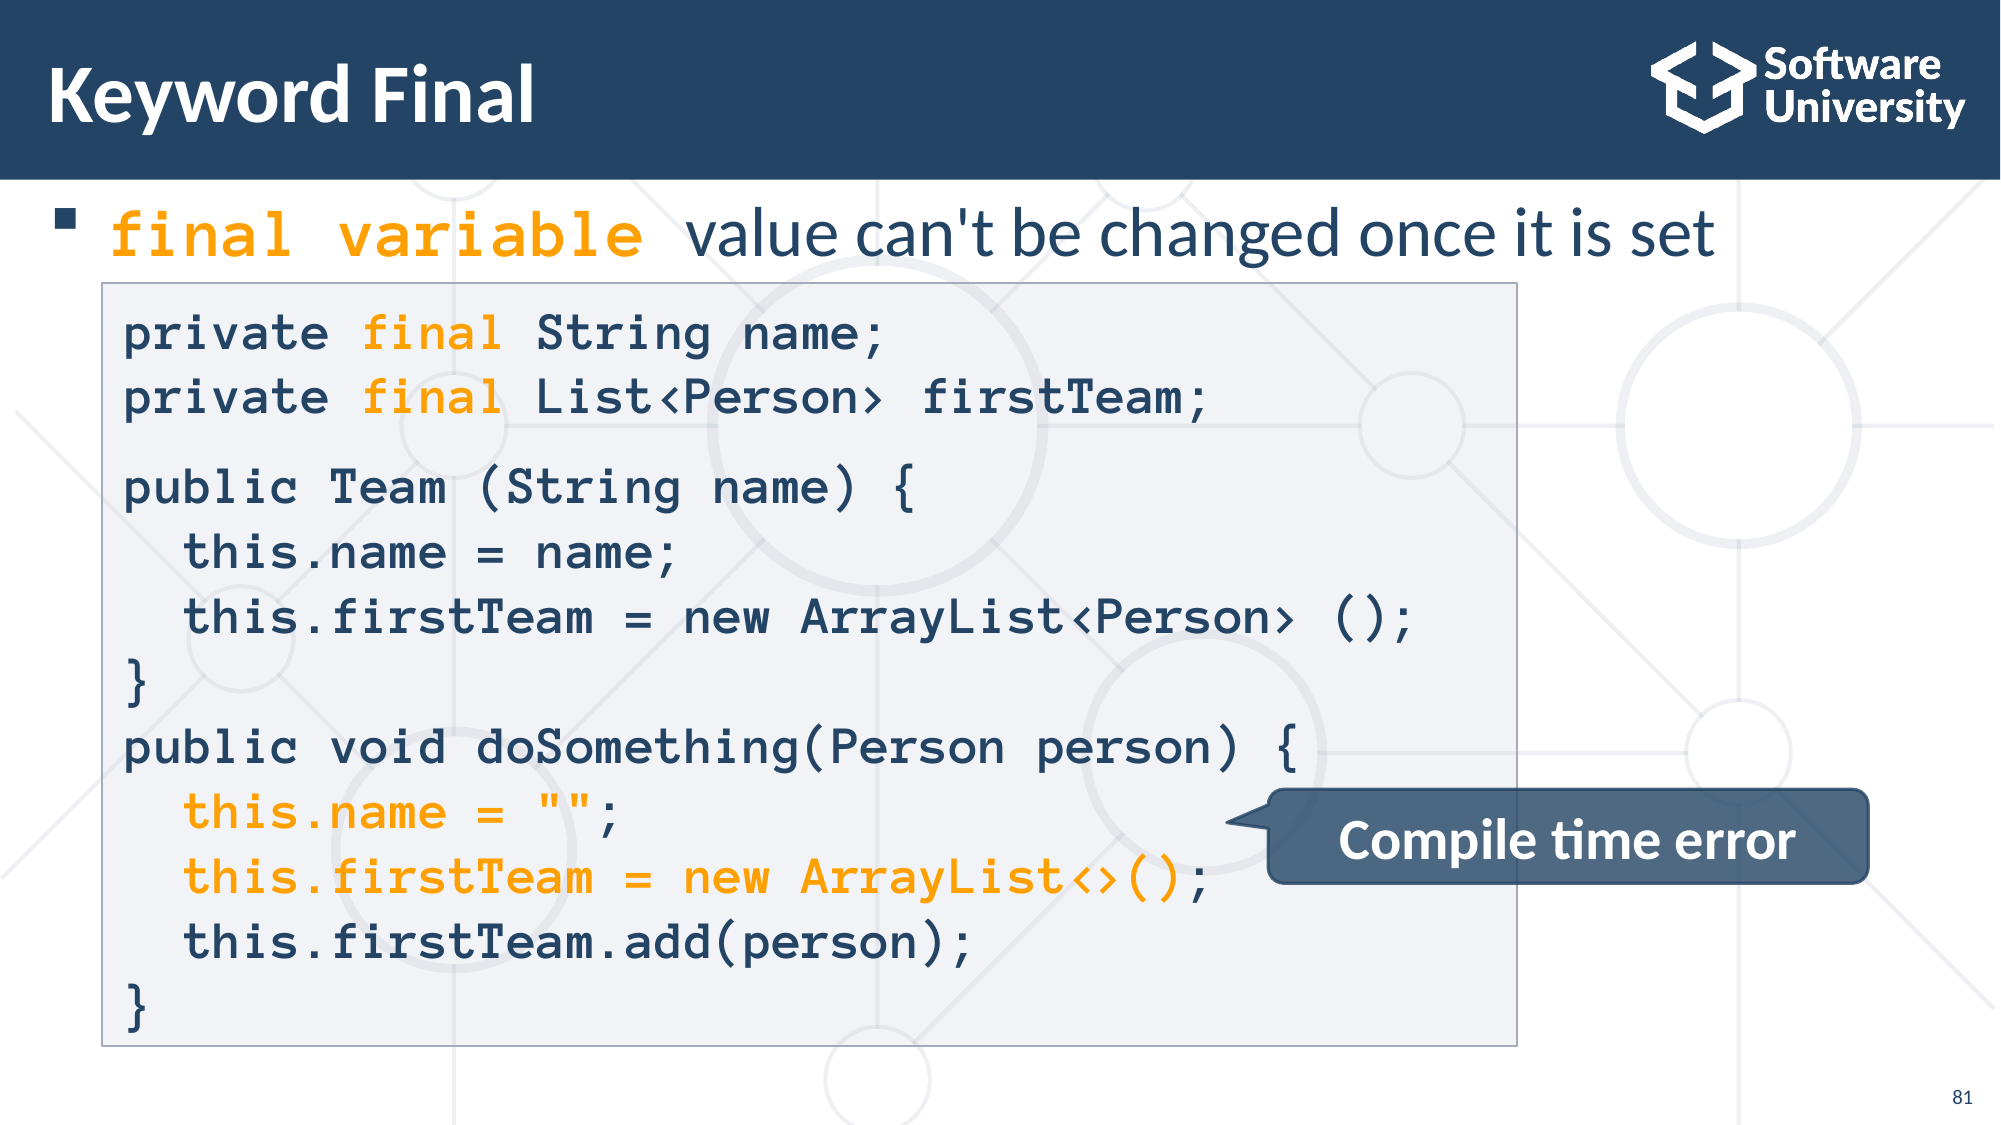

# Keyword Final
final variable value can't be changed once it is set
private final String name;
private final List<Person> firstTeam;
public Team (String name) {
  this.name = name;
  this.firstTeam = new ArrayList<Person> ();
}
public void doSomething(Person person) {
  this.name = "";
  this.firstTeam = new ArrayList<>();
  this.firstTeam.add(person);
}
Compile time error
81